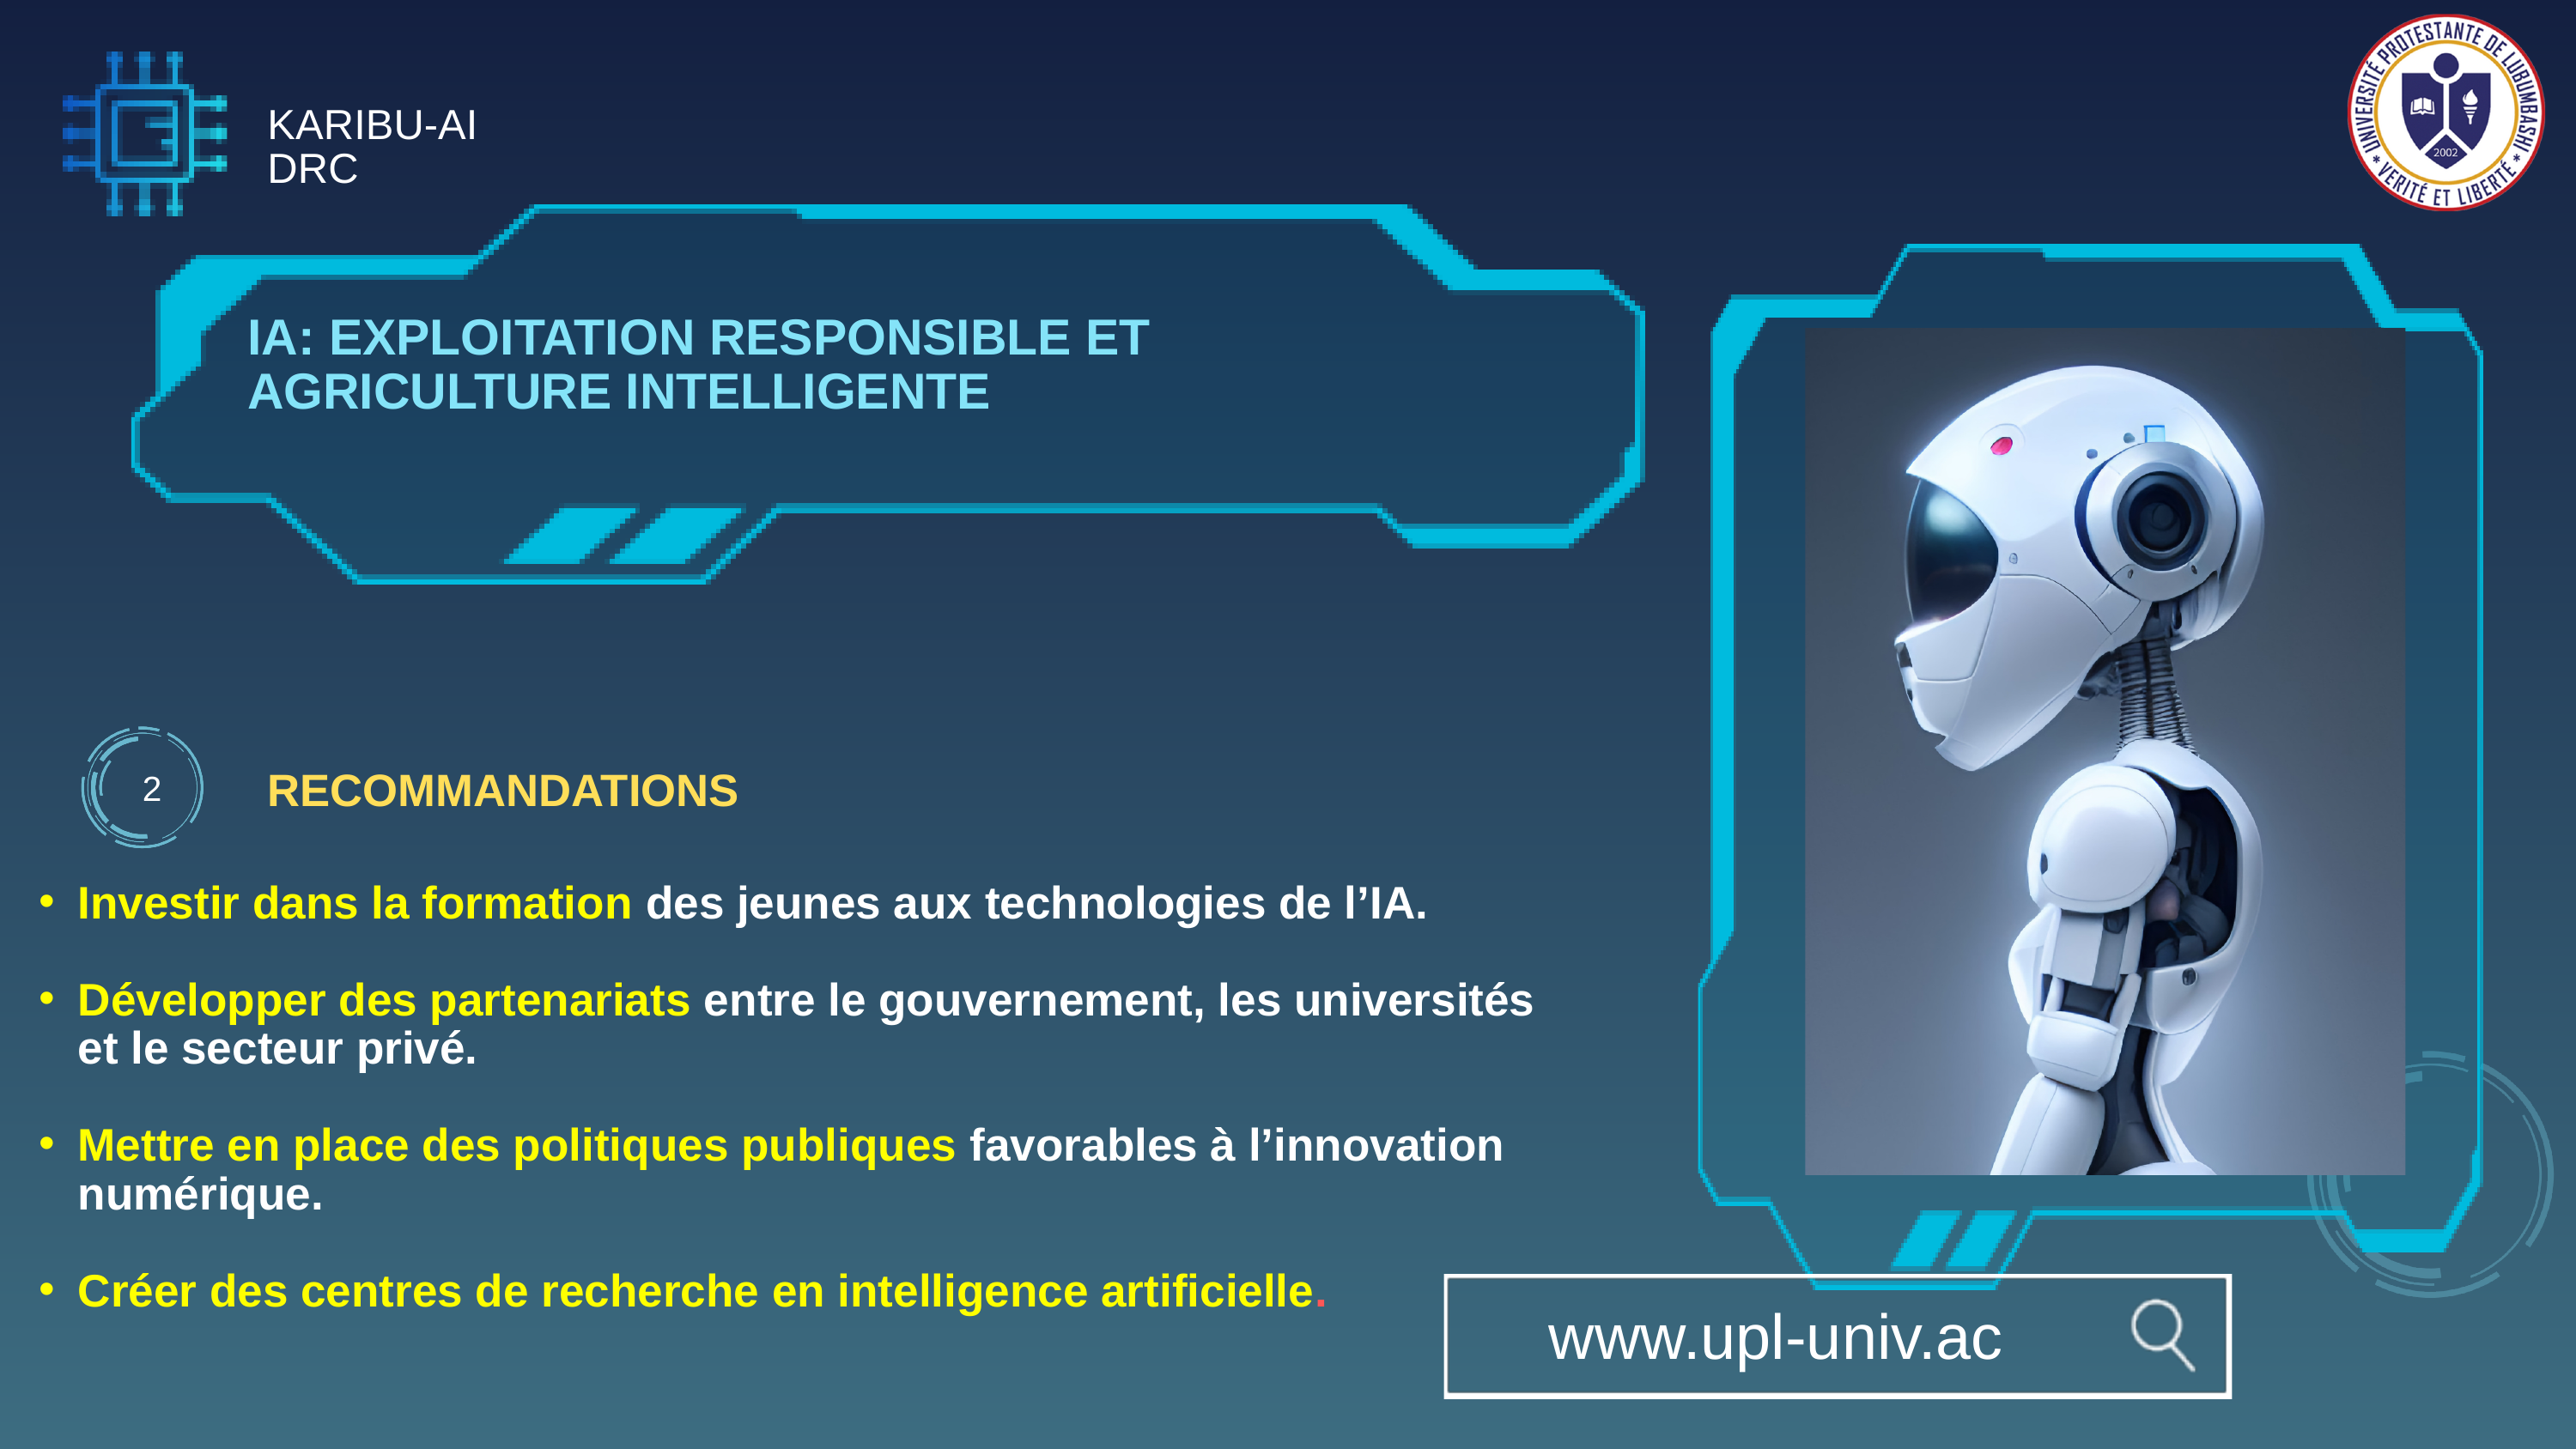

KARIBU-AI
DRC

IA: EXPLOITATION RESPONSIBLE ET AGRICULTURE INTELLIGENTE

RECOMMANDATIONS
2
Investir dans la formation des jeunes aux technologies de l’IA.

Développer des partenariats entre le gouvernement, les universités et le secteur privé.

Mettre en place des politiques publiques favorables à l’innovation numérique.

Créer des centres de recherche en intelligence artificielle.

www.upl-univ.ac